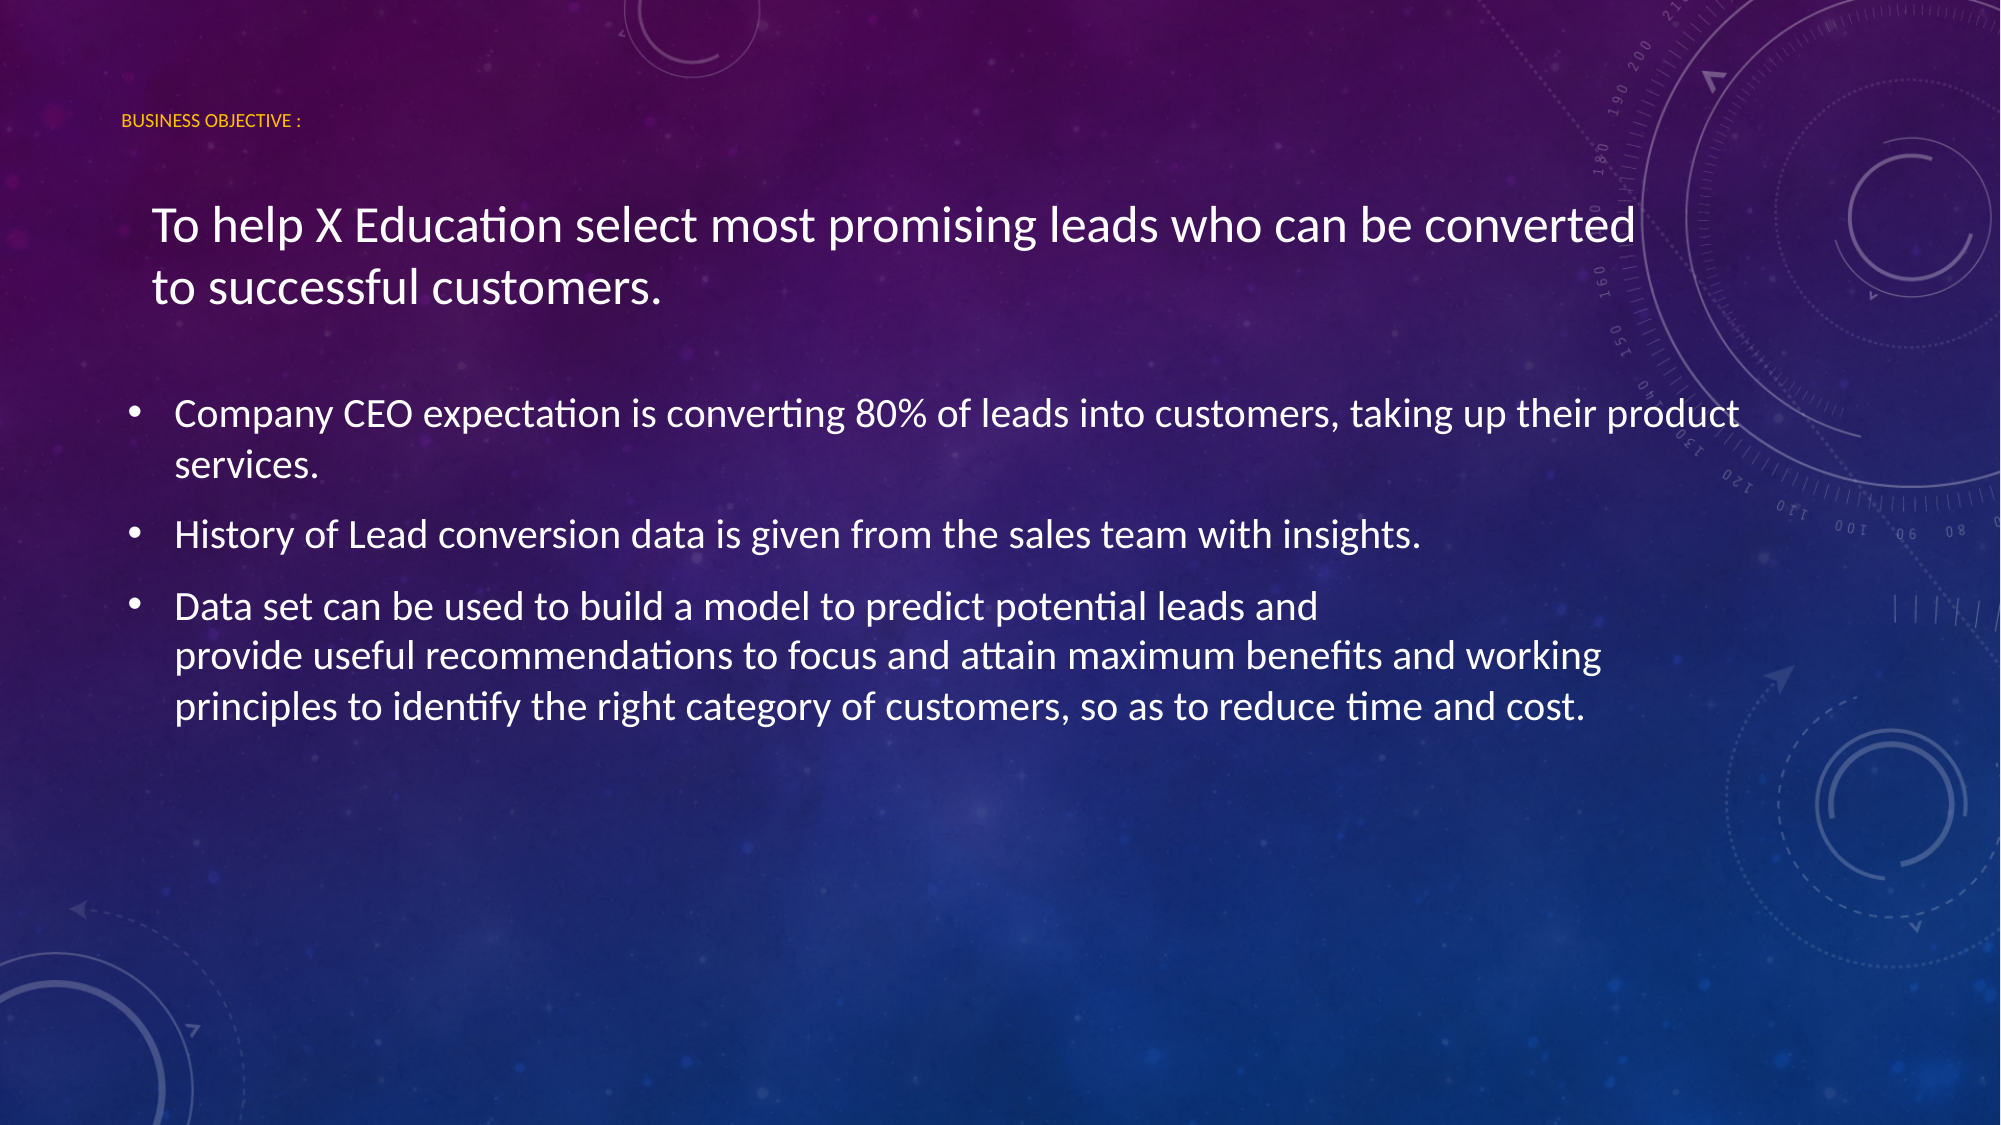

# Business Objective :
To help X Education select most promising leads who can be converted to successful customers.
Company CEO expectation is converting 80% of leads into customers, taking up their product services.
History of Lead conversion data is given from the sales team with insights.
Data set can be used to build a model to predict potential leads and provide useful recommendations to focus and attain maximum benefits and working principles to identify the right category of customers, so as to reduce time and cost.